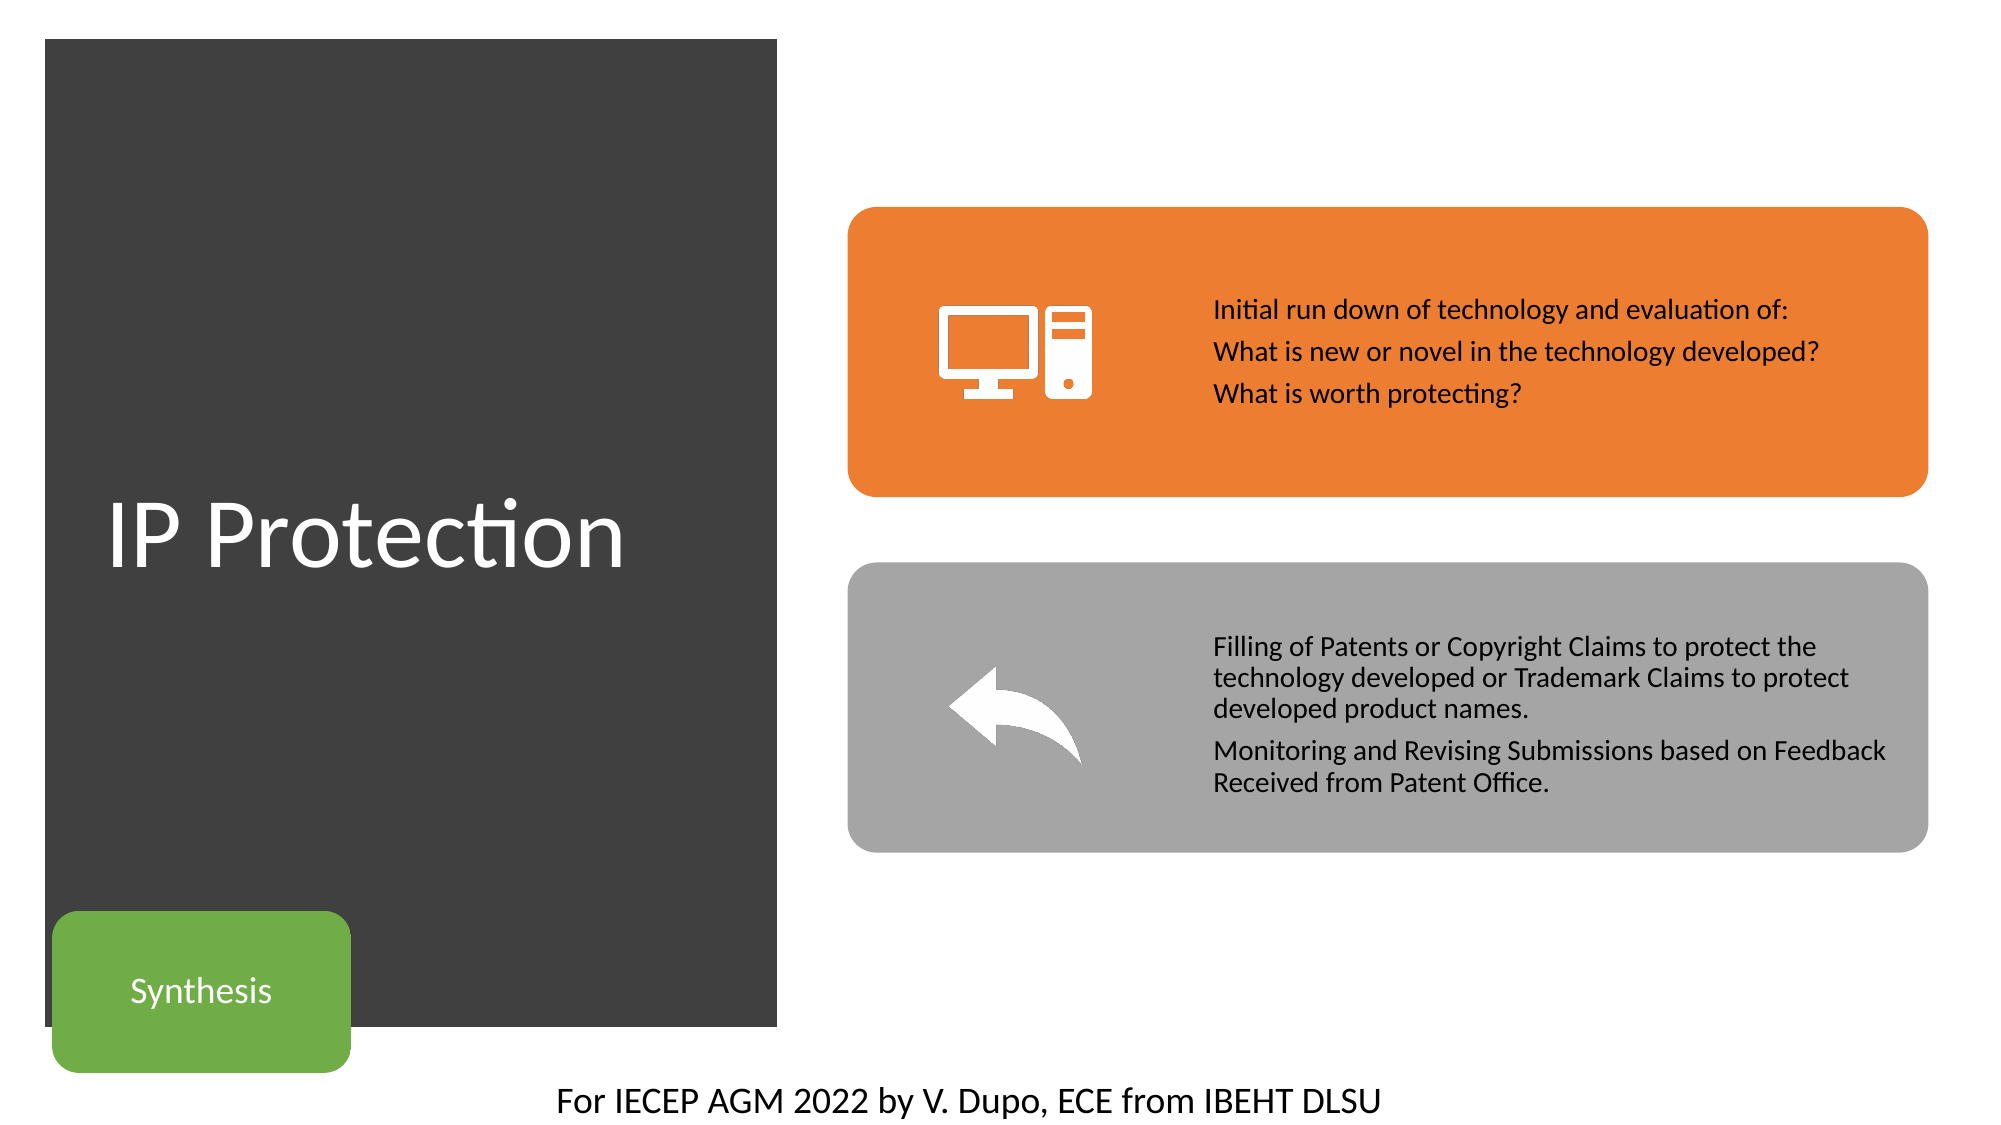

# IP Protection

Initial run down of technology and evaluation of:
What is new or novel in the technology developed?
What is worth protecting?

Filling of Patents or Copyright Claims to protect the technology developed or Trademark Claims to protect developed product names.
Monitoring and Revising Submissions based on Feedback Received from Patent Office.

Synthesis
For IECEP AGM 2022 by V. Dupo, ECE from IBEHT DLSU